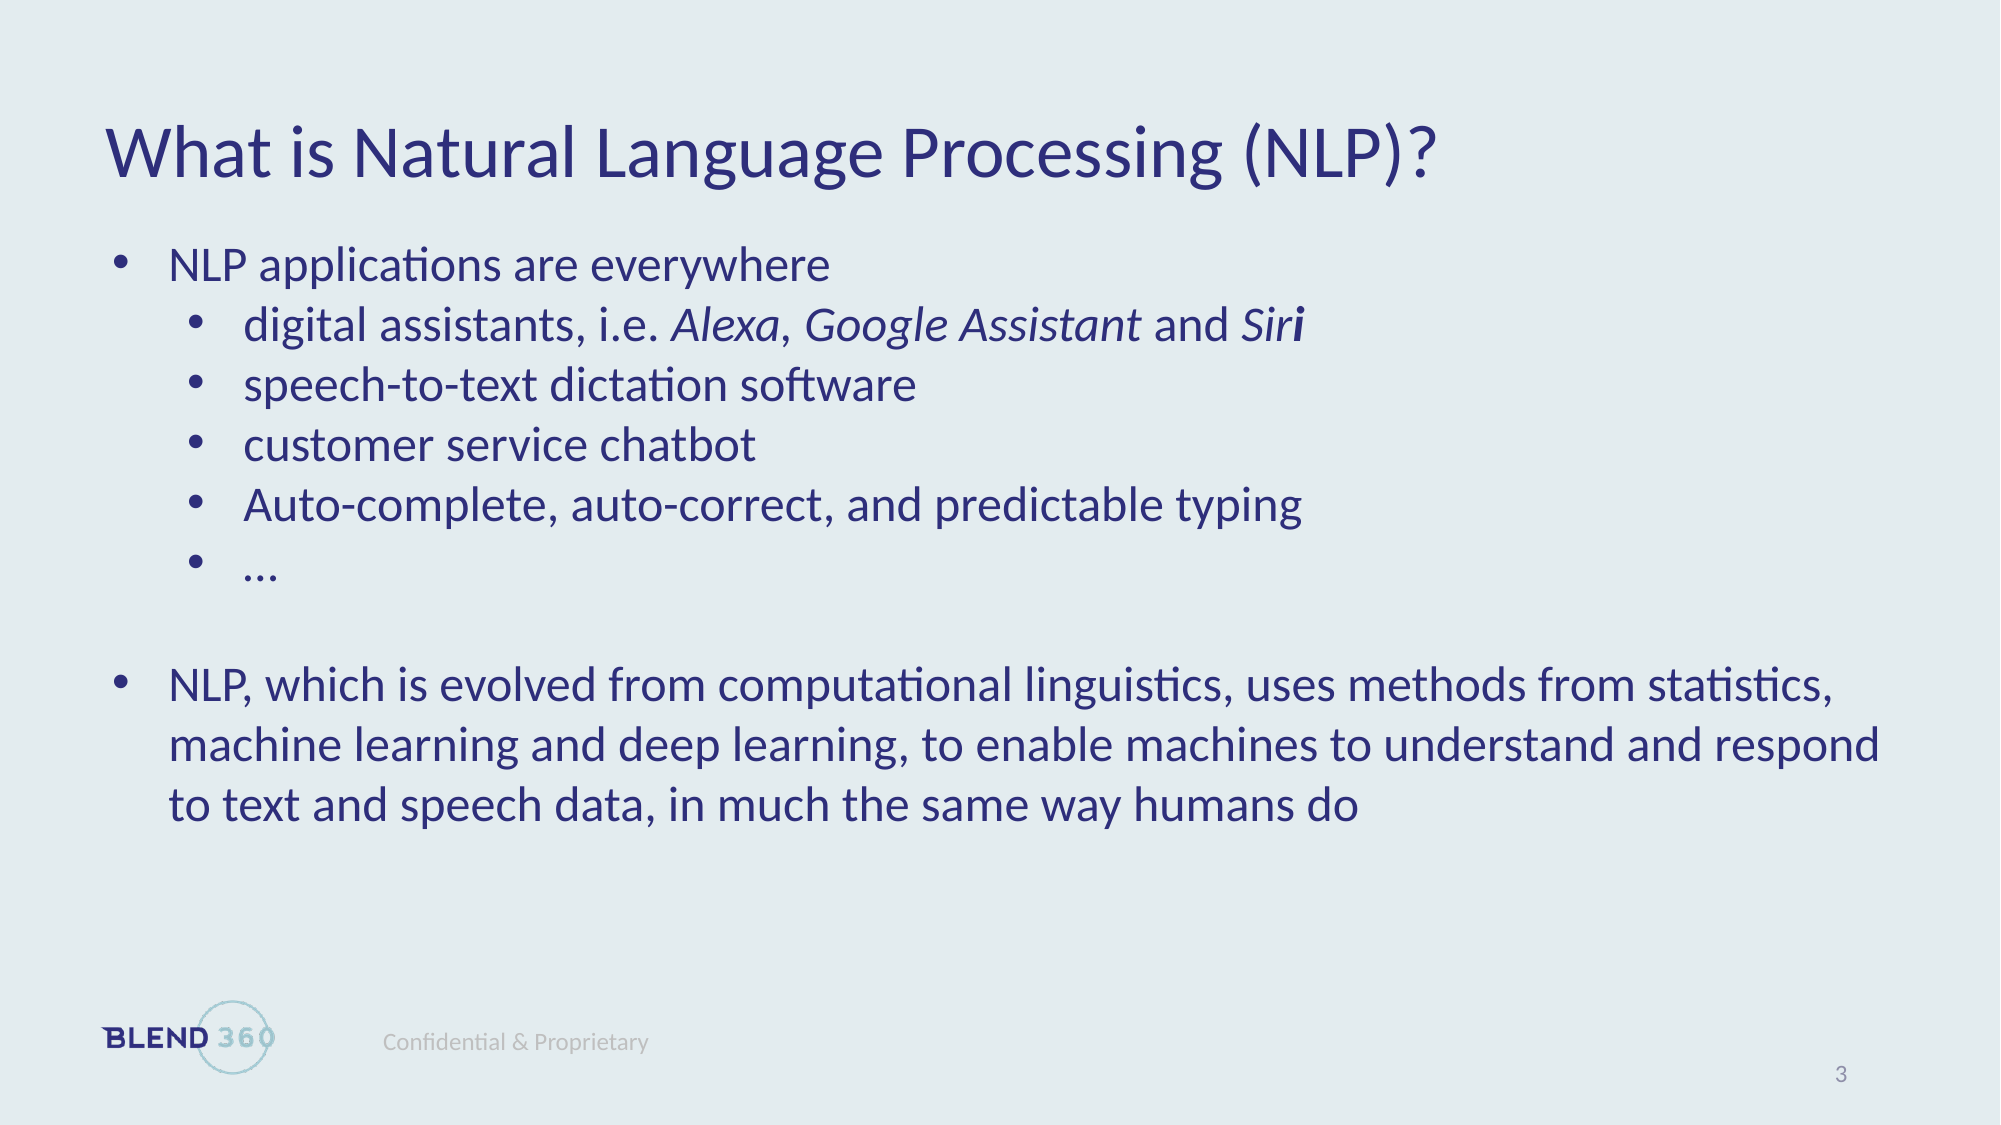

# What is Natural Language Processing (NLP)?
NLP applications are everywhere
digital assistants, i.e. Alexa, Google Assistant and Siri
speech-to-text dictation software
customer service chatbot
Auto-complete, auto-correct, and predictable typing
…

NLP, which is evolved from computational linguistics, uses methods from statistics, machine learning and deep learning, to enable machines to understand and respond to text and speech data, in much the same way humans do
3